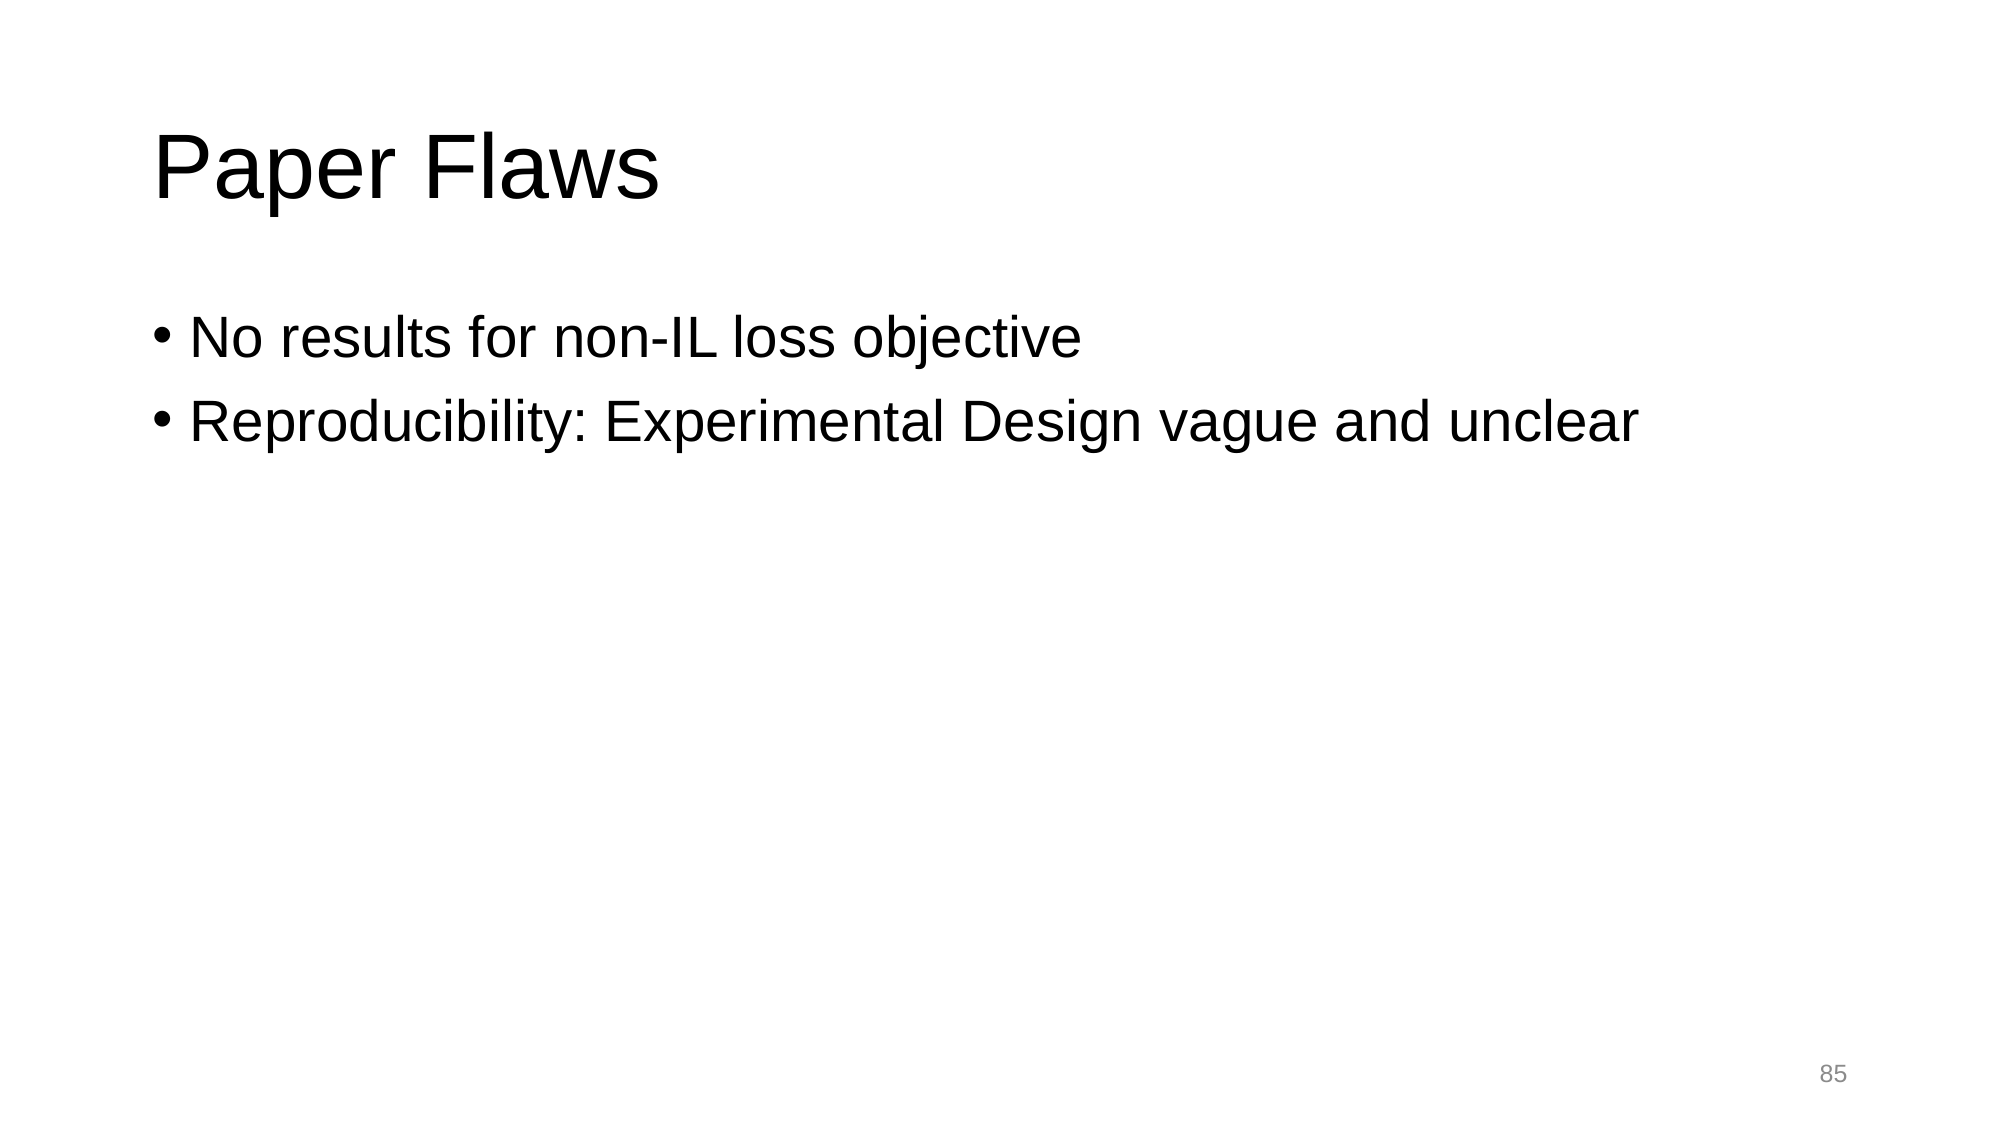

# Paper Flaws
No results for non-IL loss objective
Reproducibility: Experimental Design vague and unclear
85